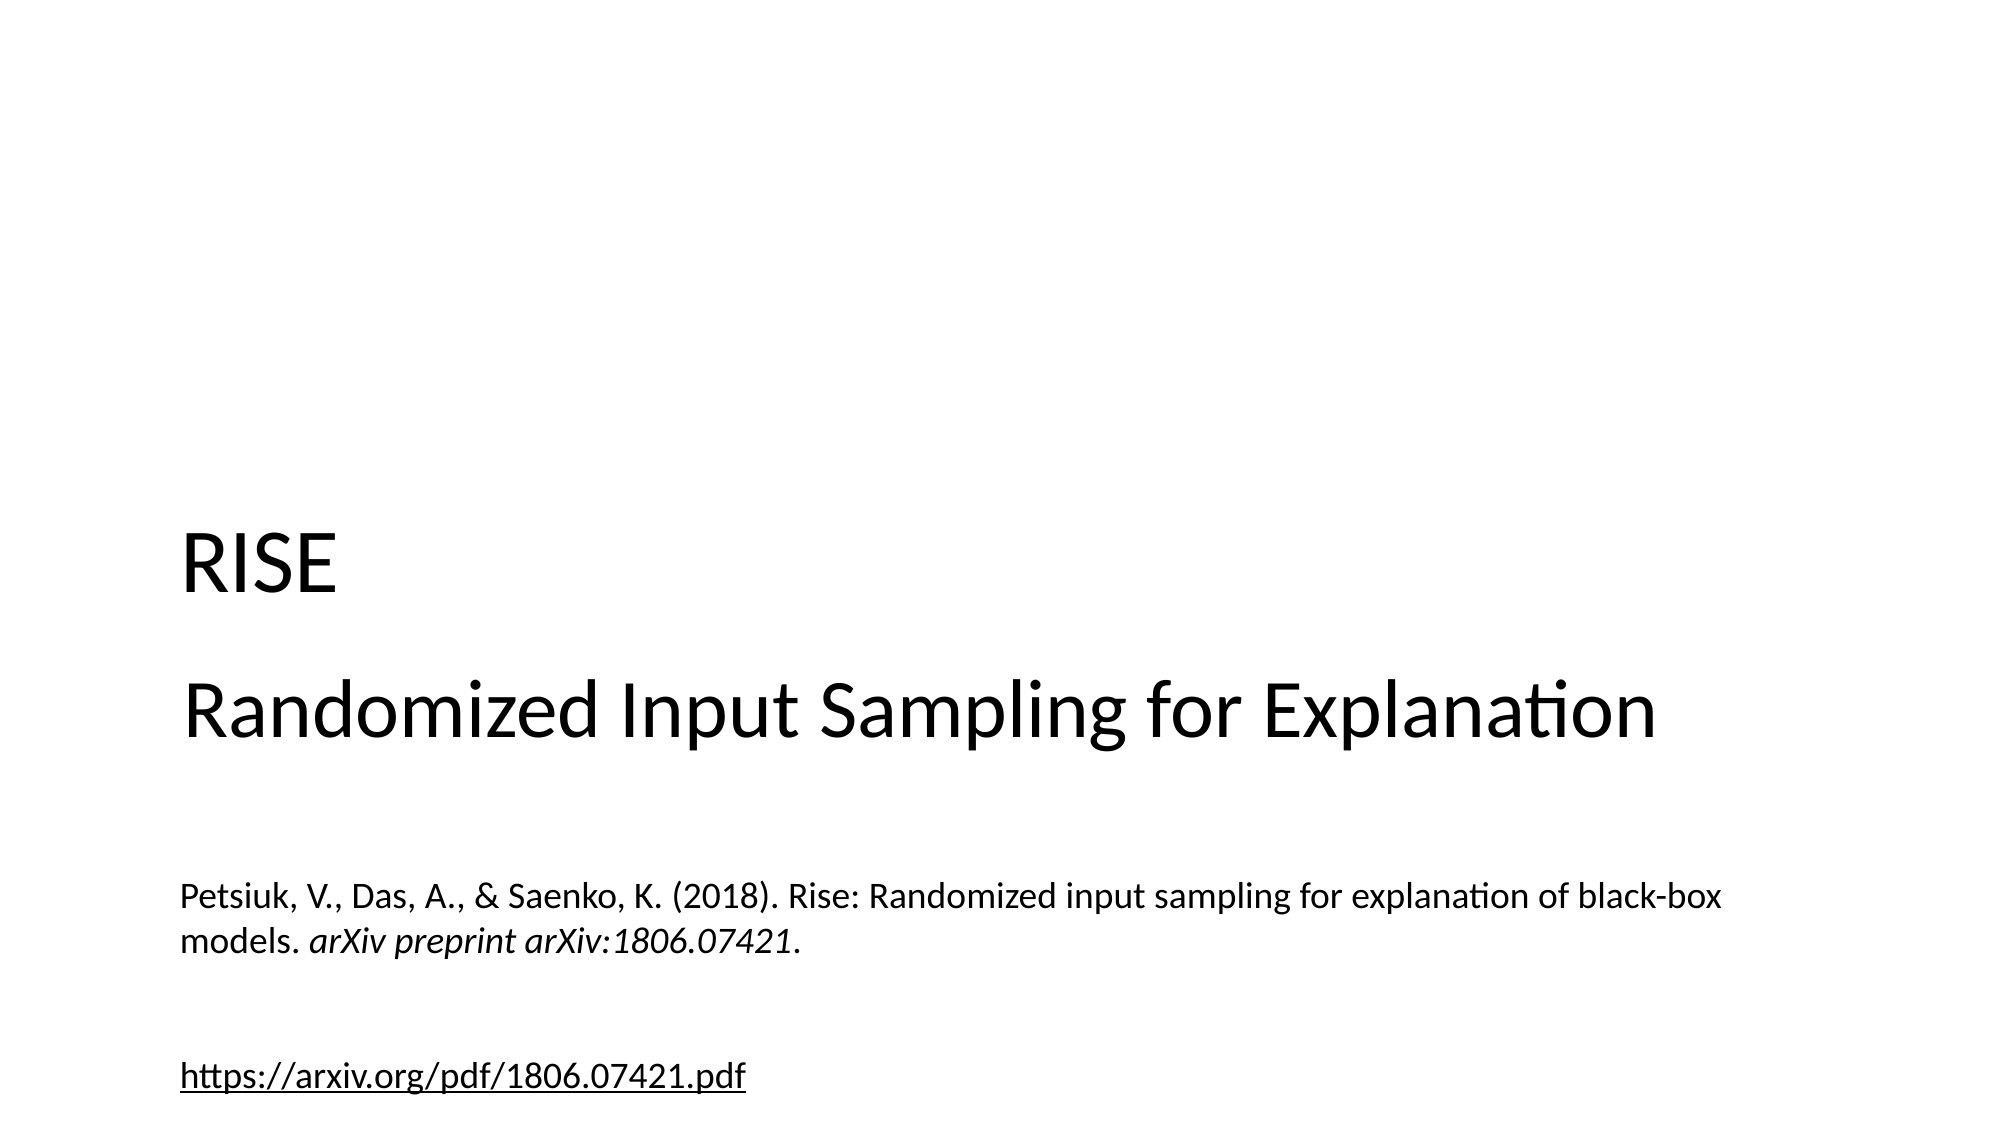

# RISE
Randomized Input Sampling for Explanation
Petsiuk, V., Das, A., & Saenko, K. (2018). Rise: Randomized input sampling for explanation of black-box models. arXiv preprint arXiv:1806.07421.

https://arxiv.org/pdf/1806.07421.pdf